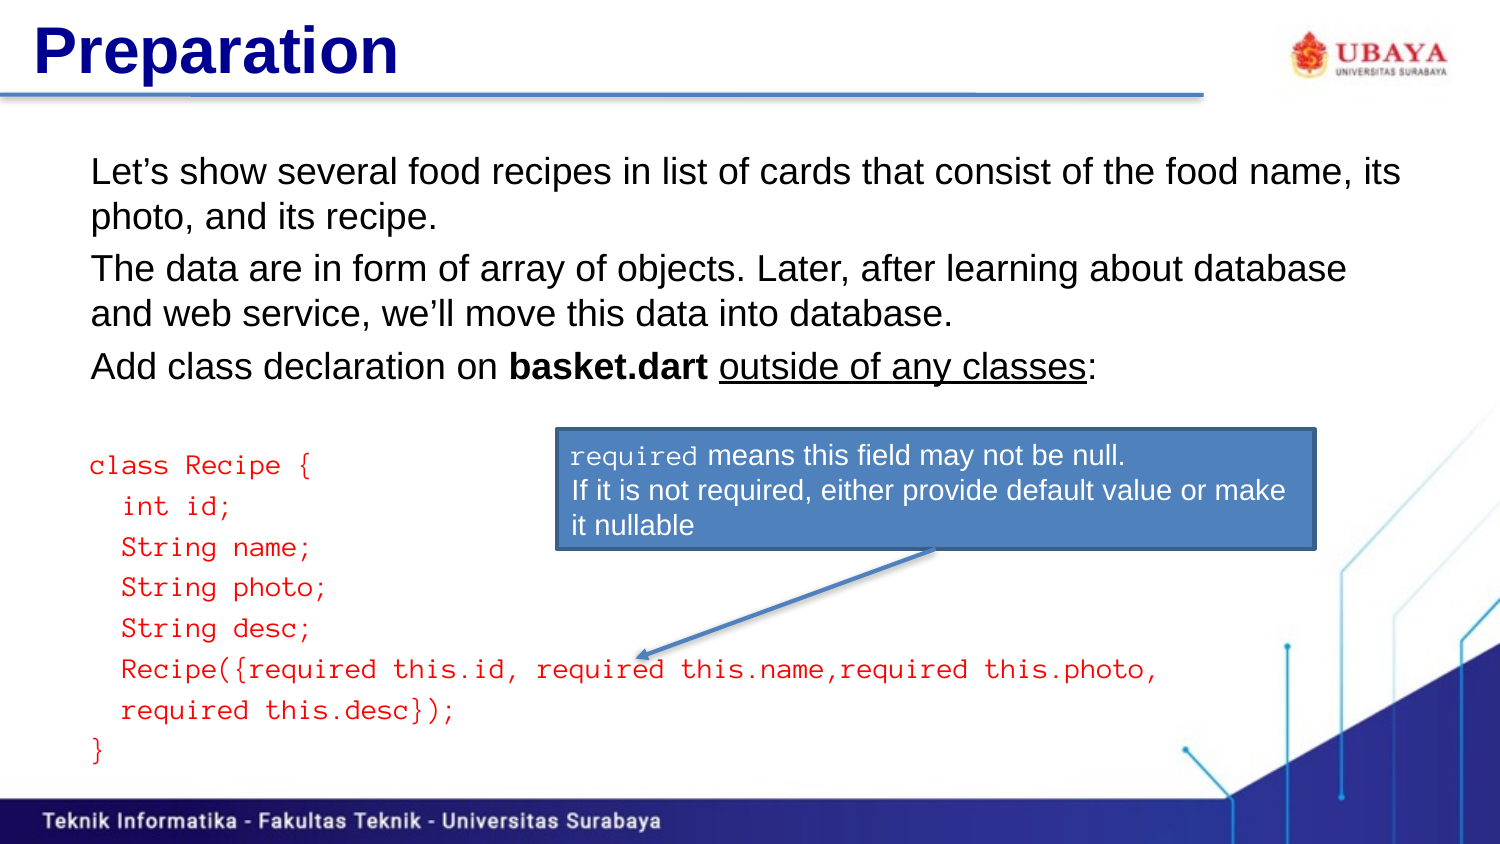

# Preparation

Let’s show several food recipes in list of cards that consist of the food name, its photo, and its recipe.
The data are in form of array of objects. Later, after learning about database and web service, we’ll move this data into database.
Add class declaration on basket.dart outside of any classes:

class Recipe {
  int id;
  String name;
  String photo;
  String desc;
  Recipe({required this.id, required this.name,required this.photo,
  required this.desc});
}
required means this field may not be null.
If it is not required, either provide default value or make it nullable